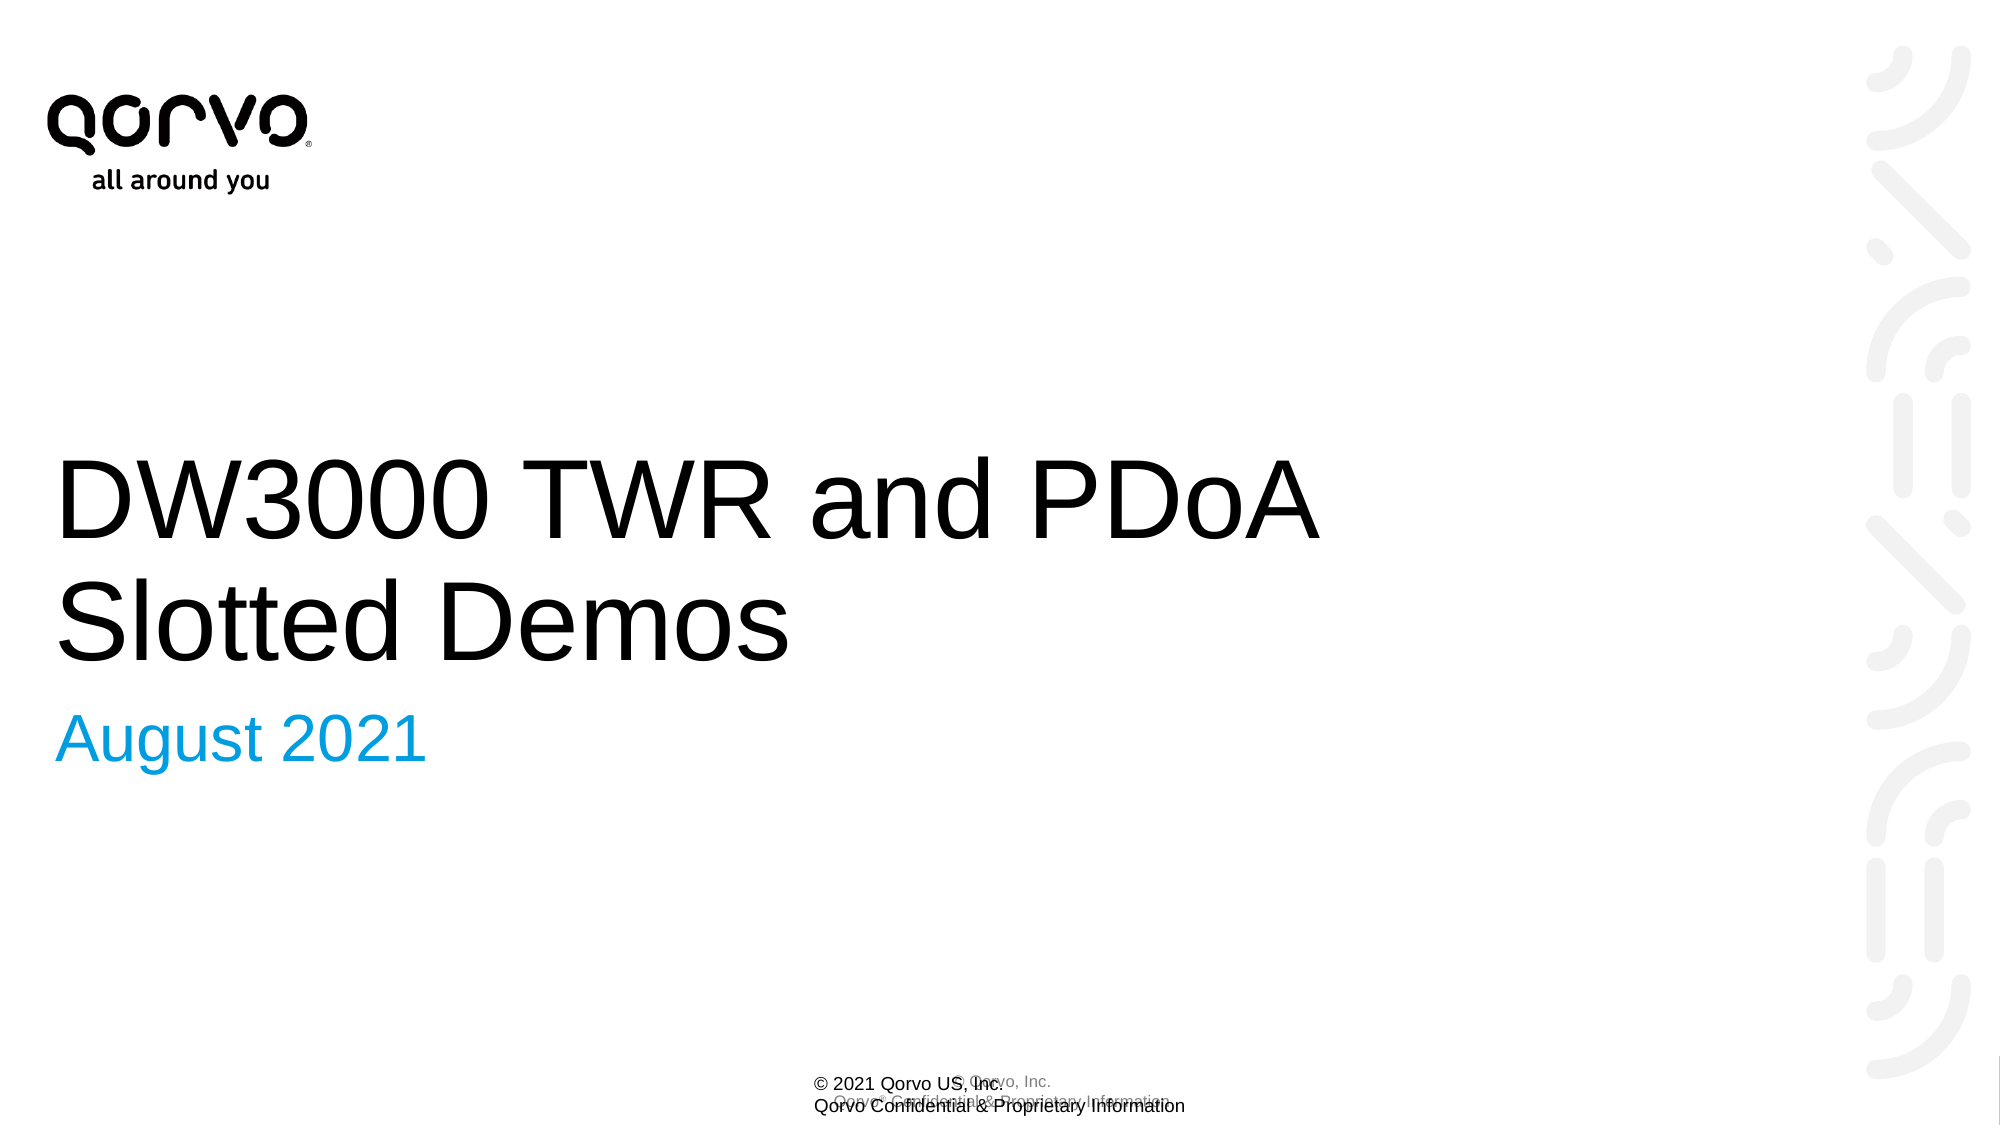

# DW3000 TWR and PDoA Slotted Demos
August 2021
© 2021 Qorvo US, Inc.
Qorvo Confidential & Proprietary Information